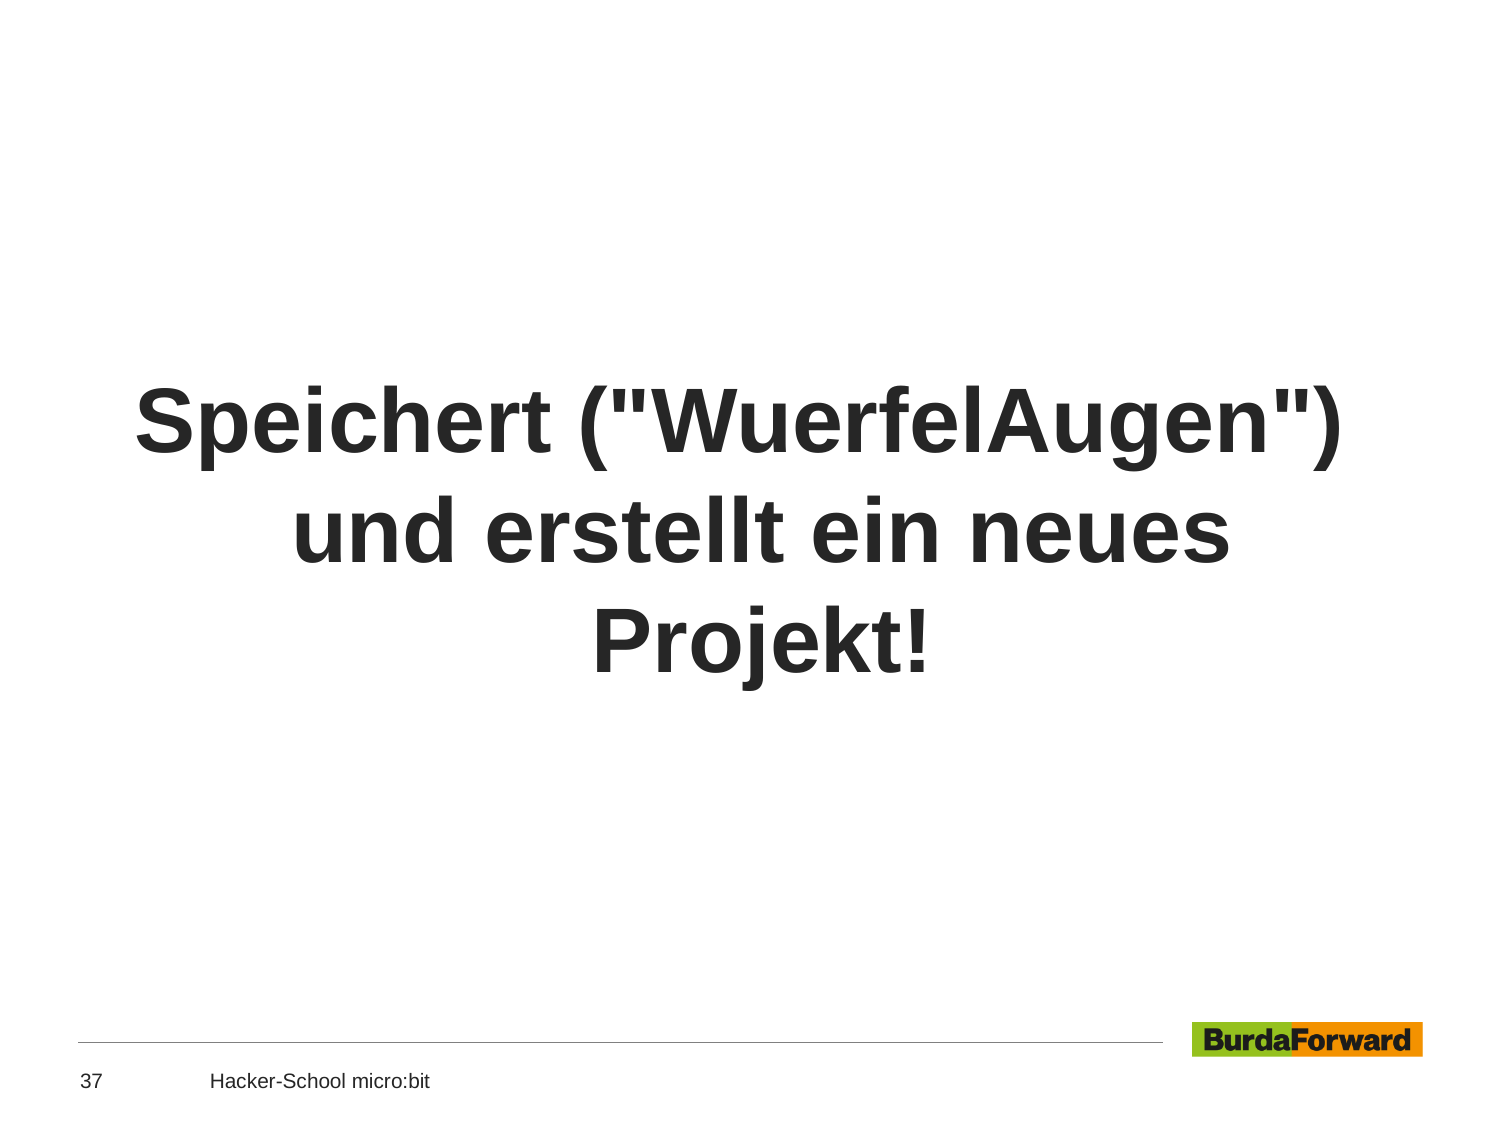

Speichert ("WuerfelAugen") und erstellt ein neues Projekt!
#
37
Hacker-School micro:bit